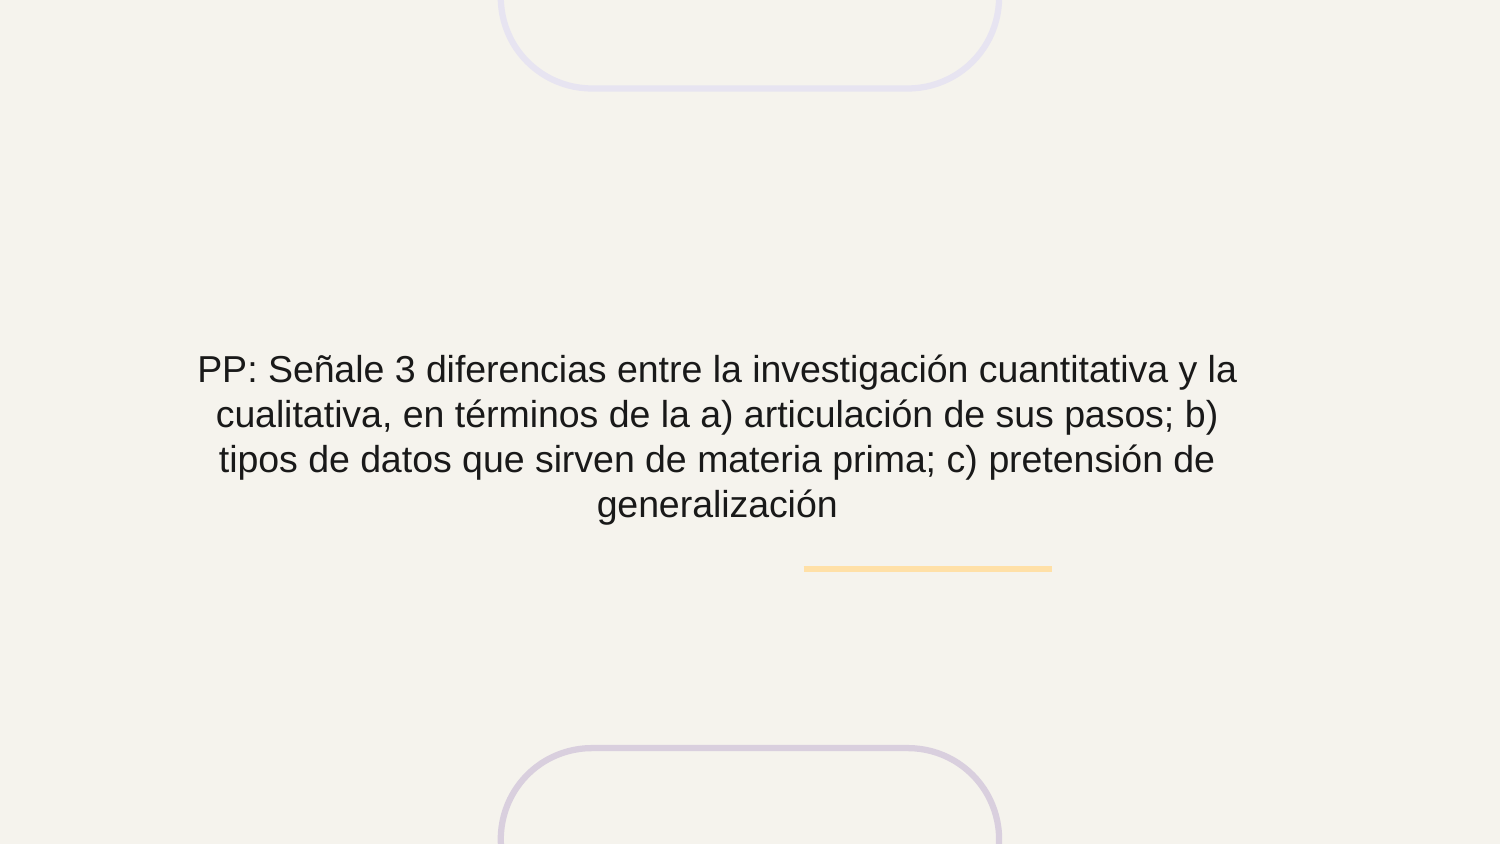

PP: Señale 3 diferencias entre la investigación cuantitativa y la cualitativa, en términos de la a) articulación de sus pasos; b) tipos de datos que sirven de materia prima; c) pretensión de generalización